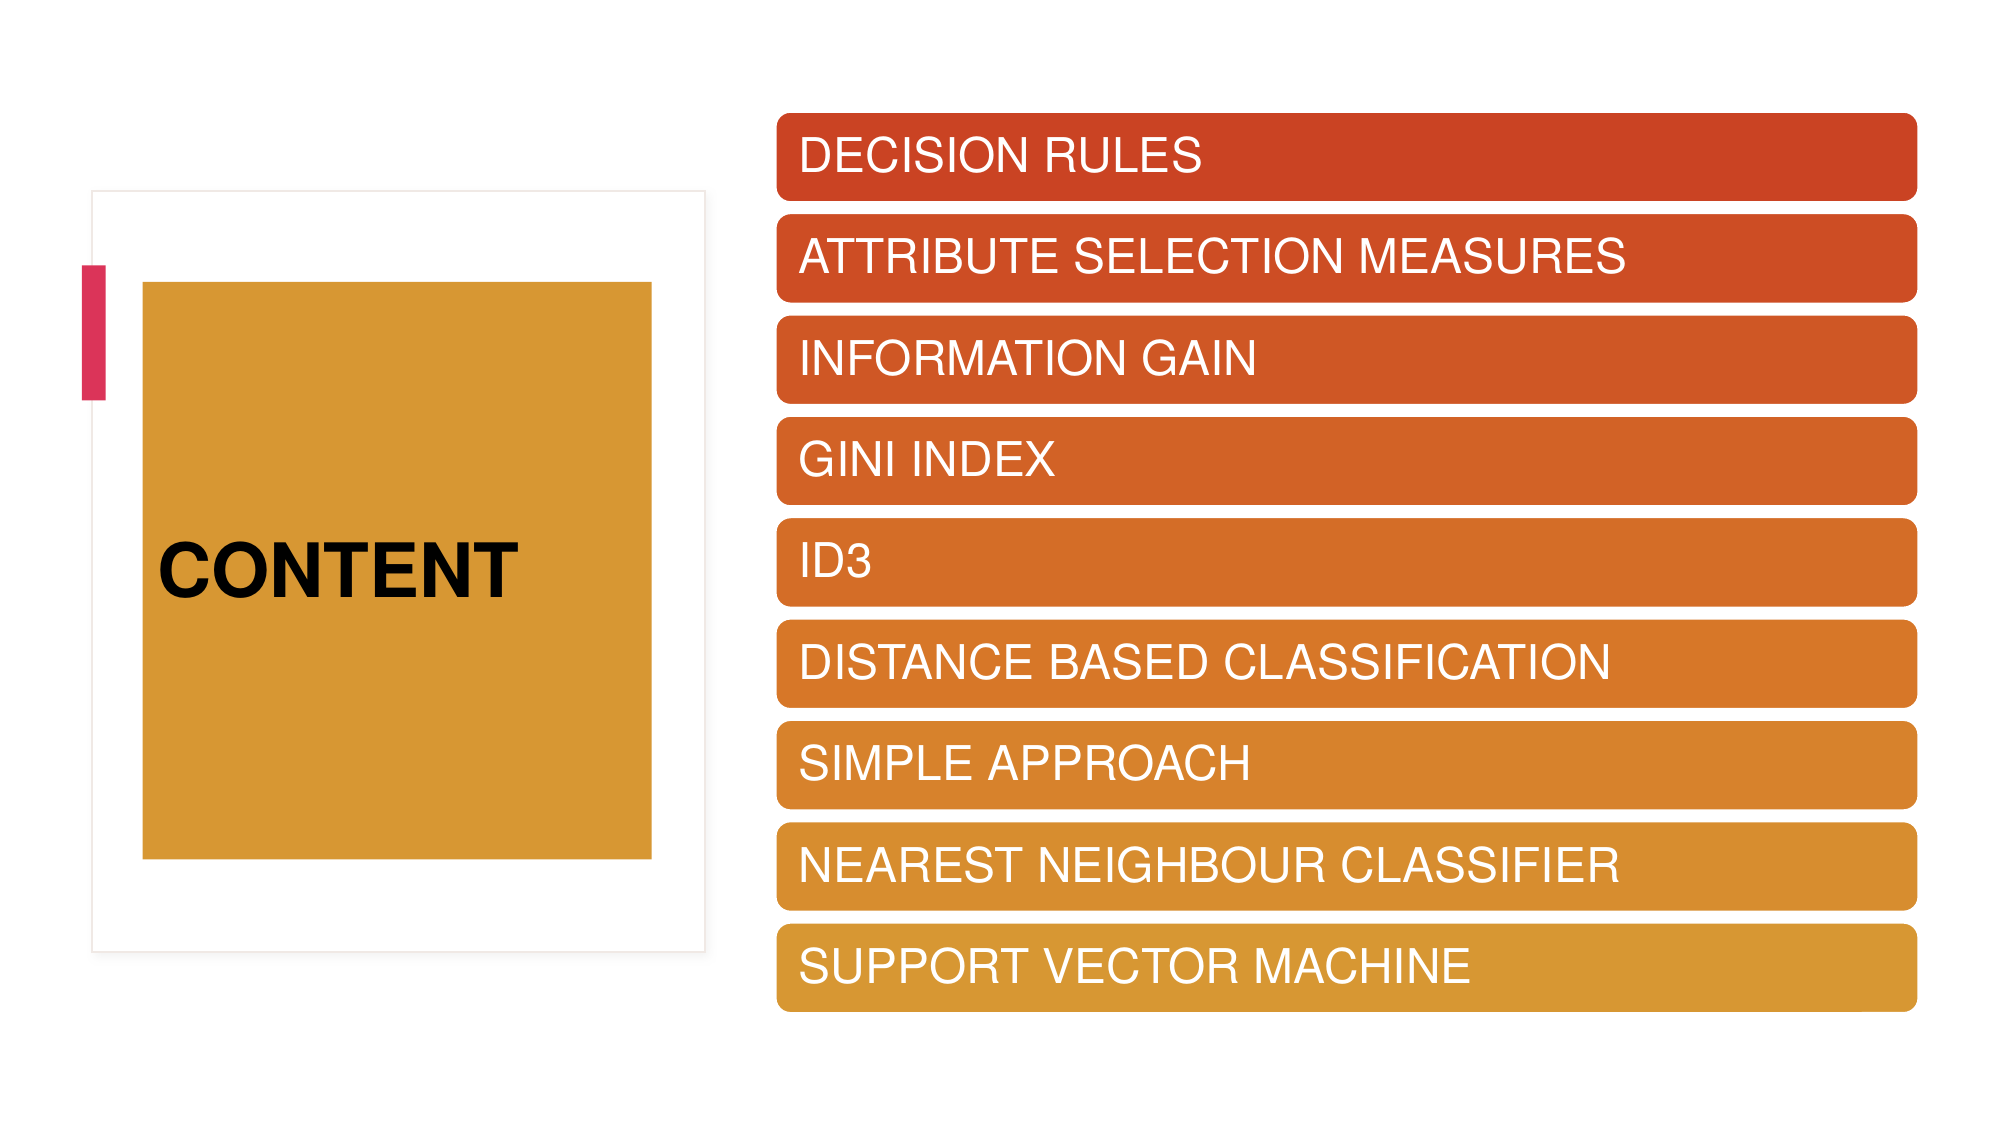

DECISION RULES
ATTRIBUTE SELECTION MEASURES
INFORMATION GAIN
GINI INDEX
ID3
DISTANCE BASED CLASSIFICATION
SIMPLE APPROACH
NEAREST NEIGHBOUR CLASSIFIER
SUPPORT VECTOR MACHINE

# CONTENT